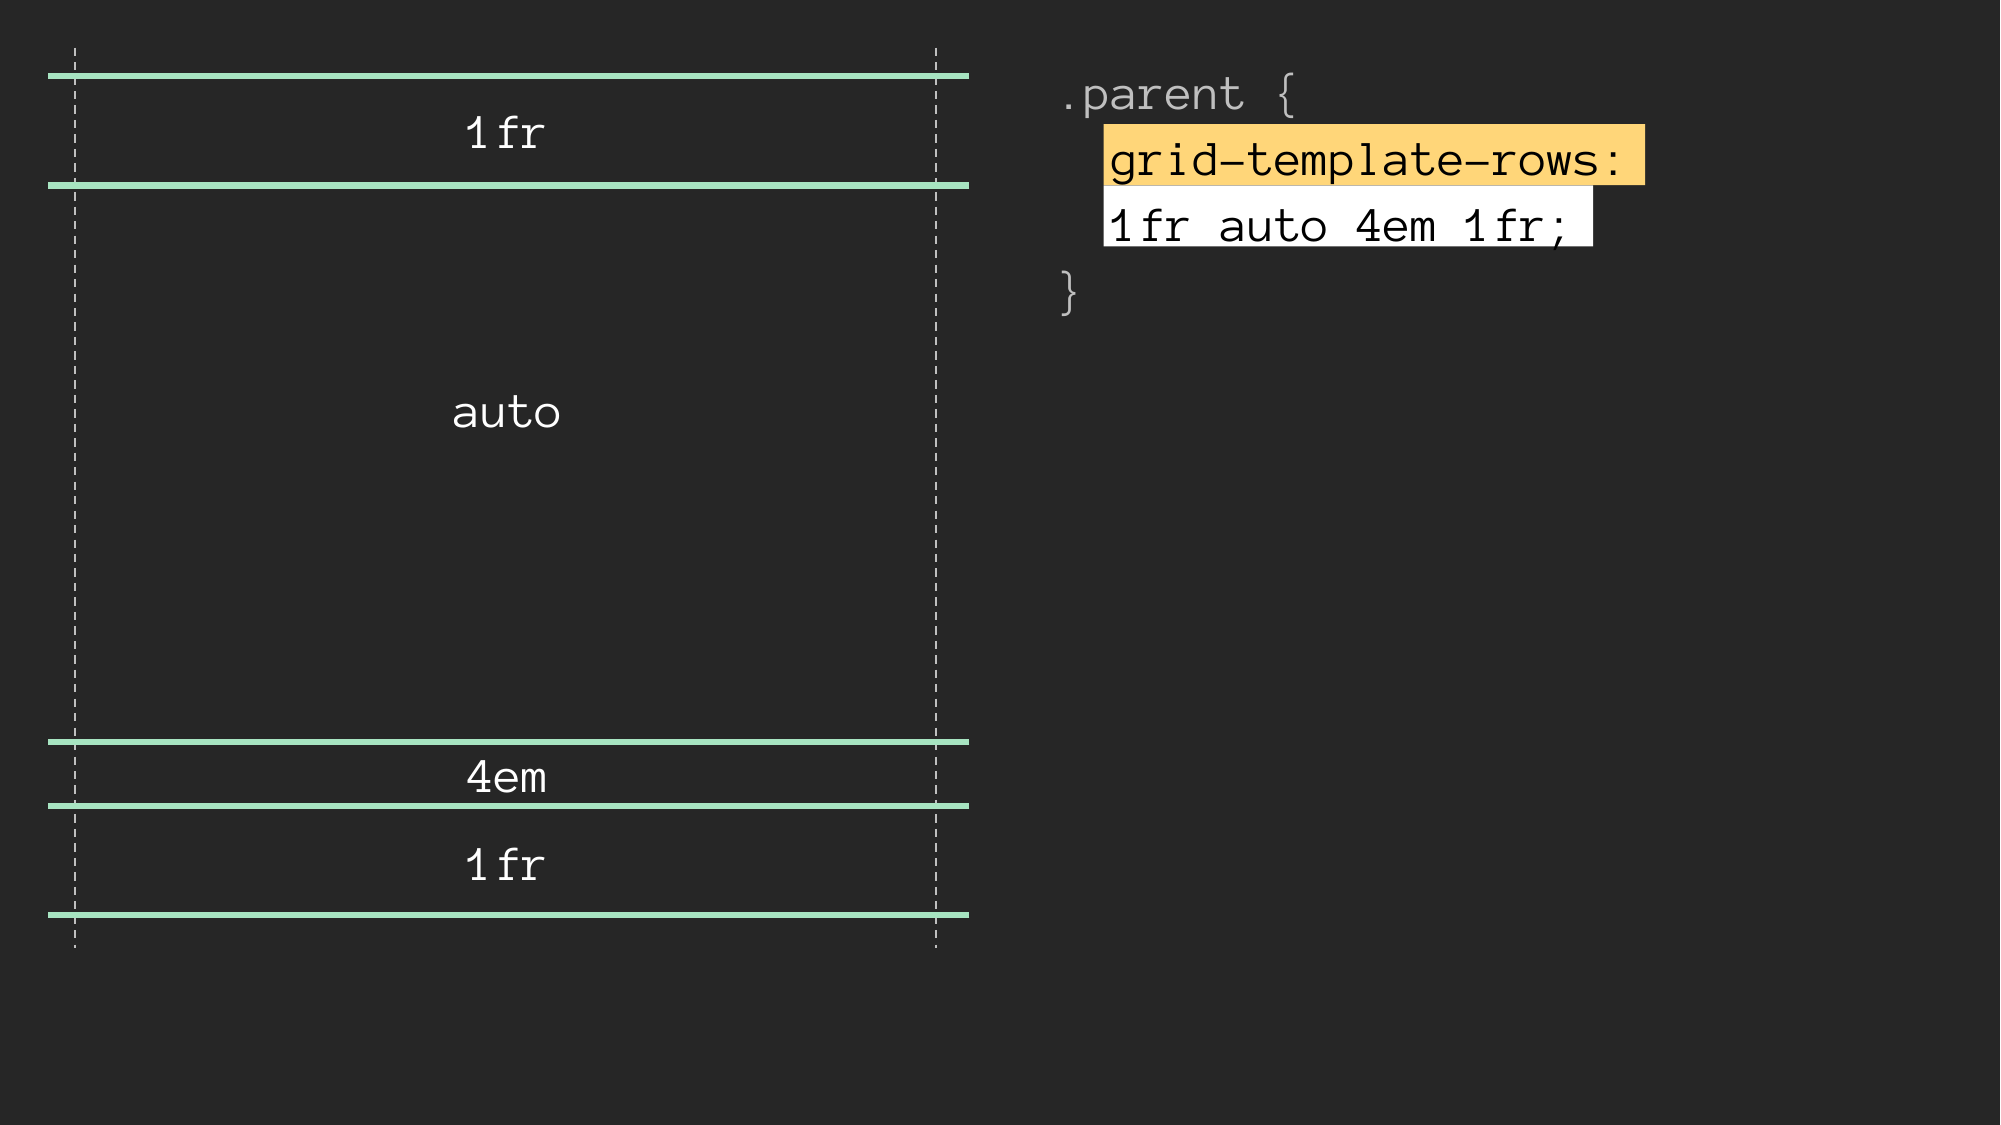

.parent {
  grid-template-rows:
  1fr auto 4em 1fr;
}
1fr

auto
4em
1fr